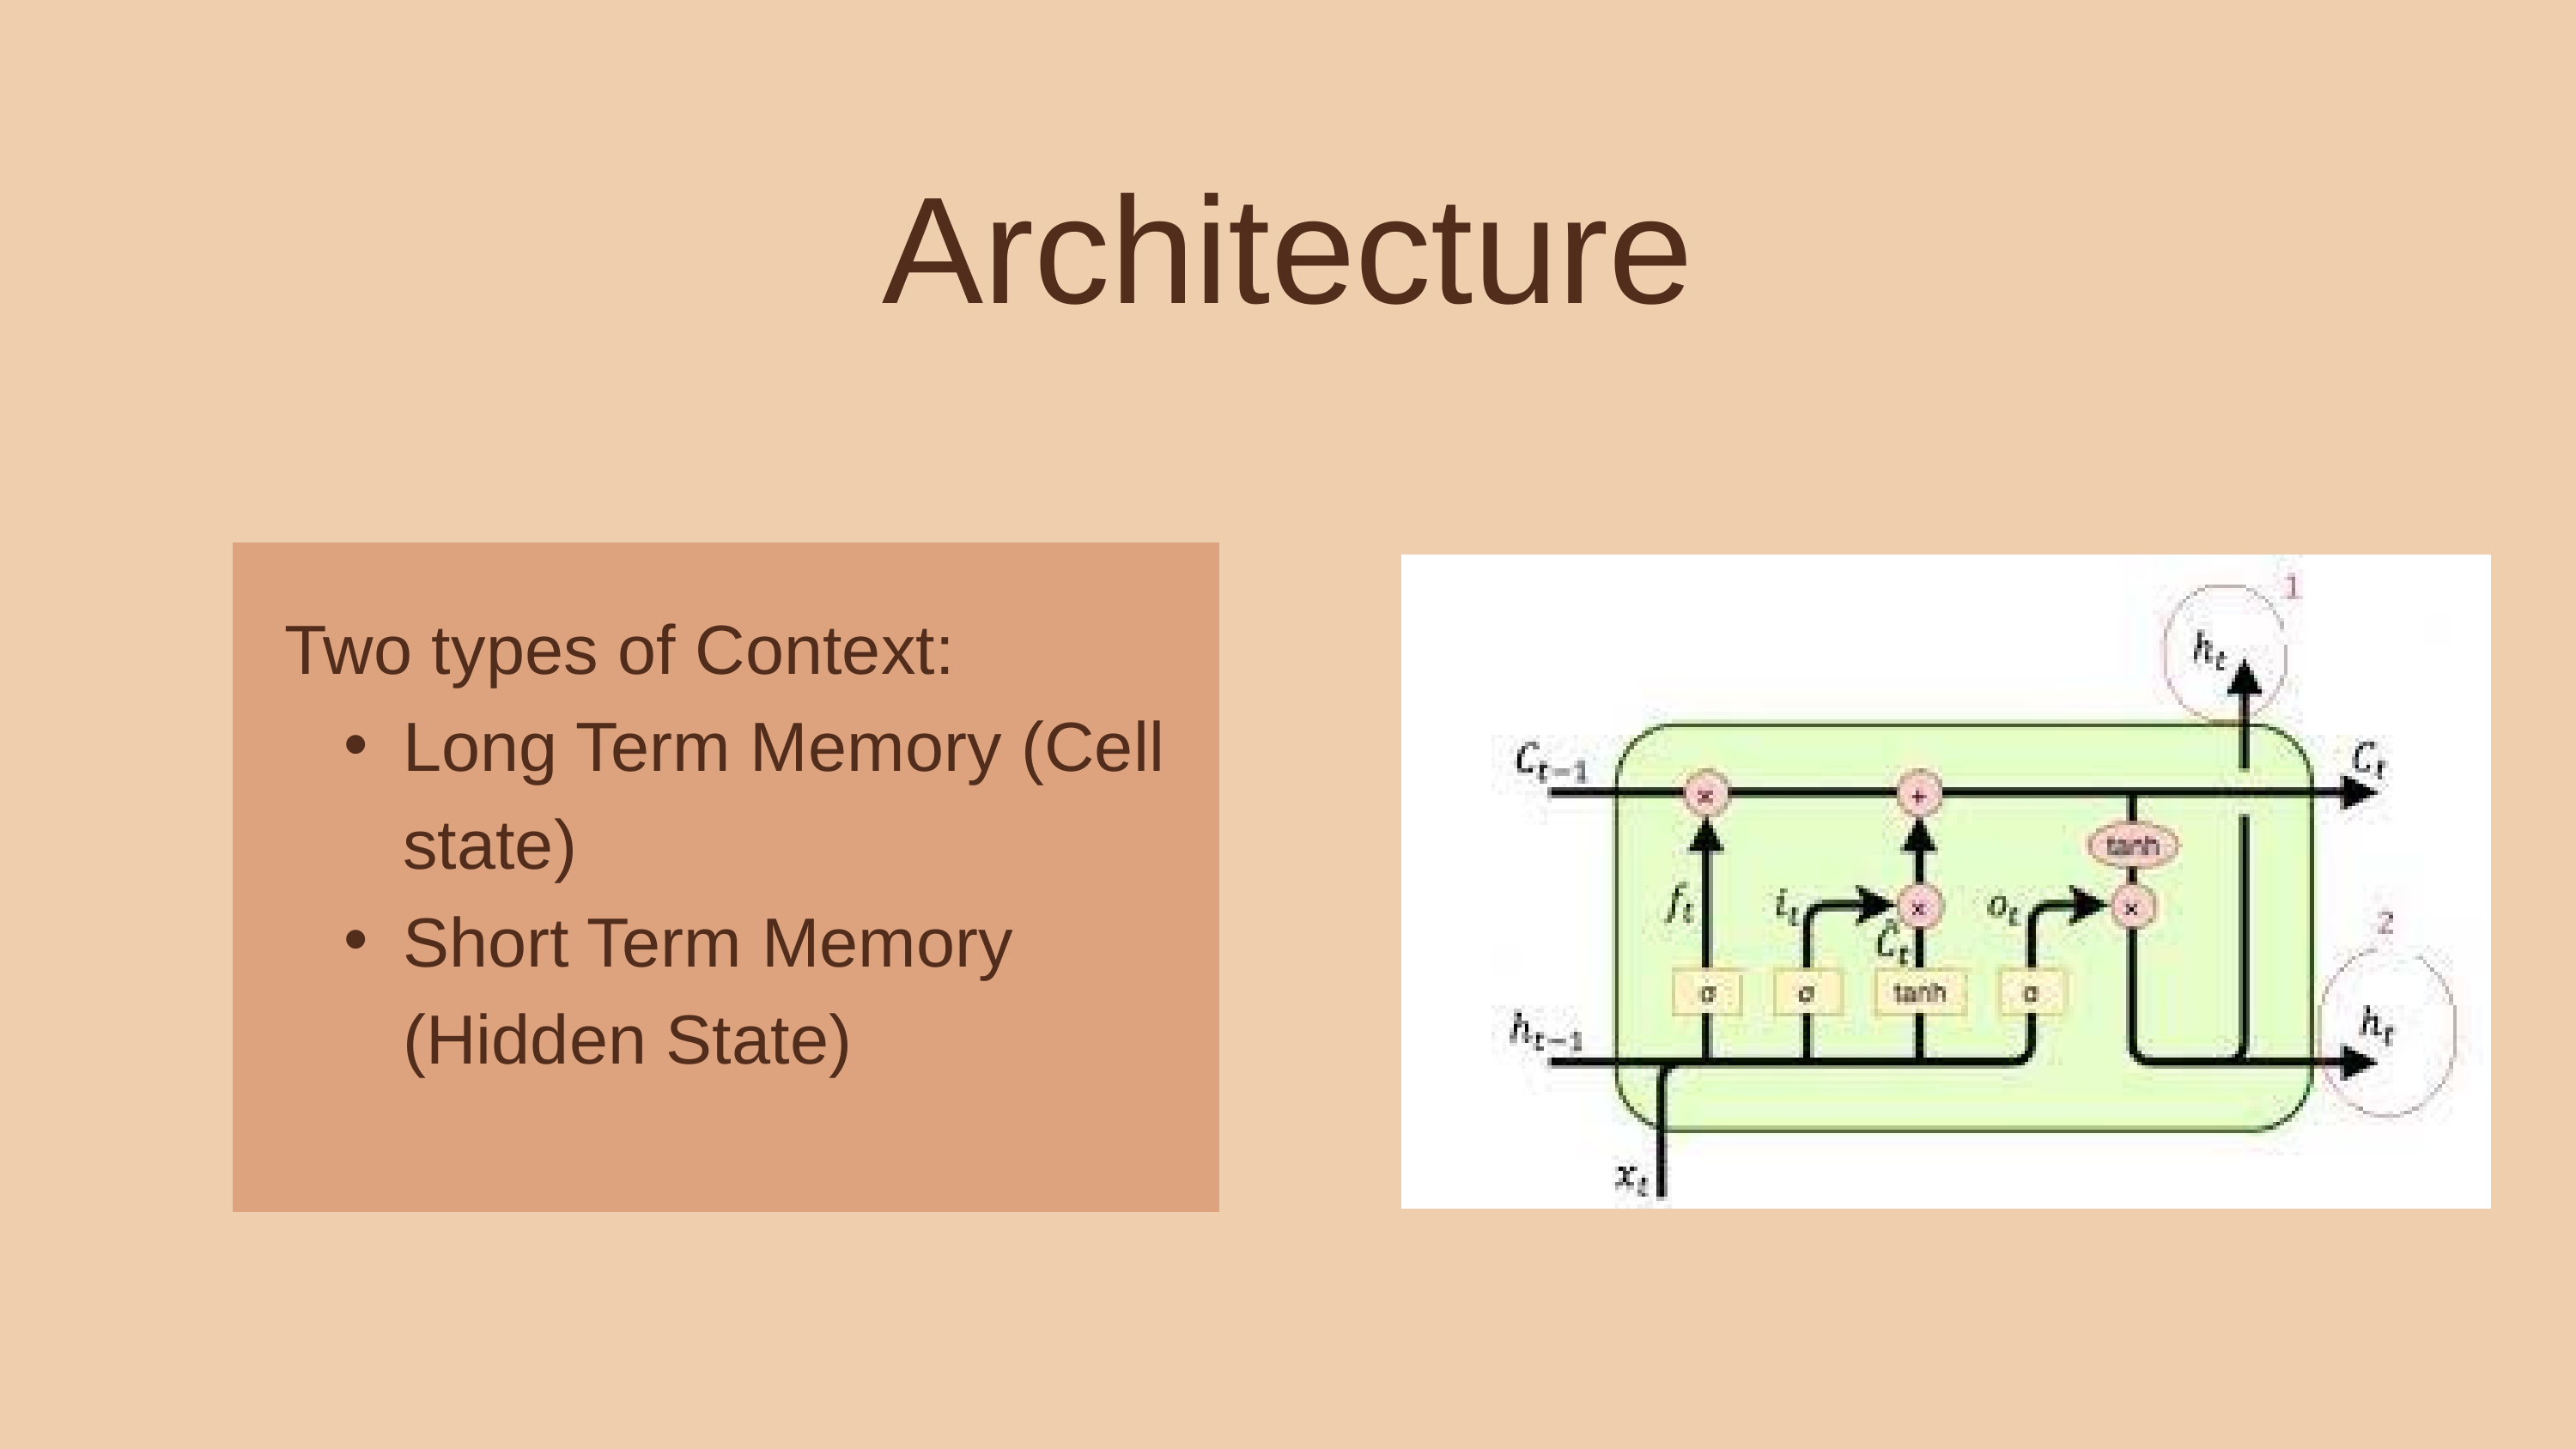

Architecture

Two types of Context:
Long Term Memory (Cell state)
Short Term Memory (Hidden State)